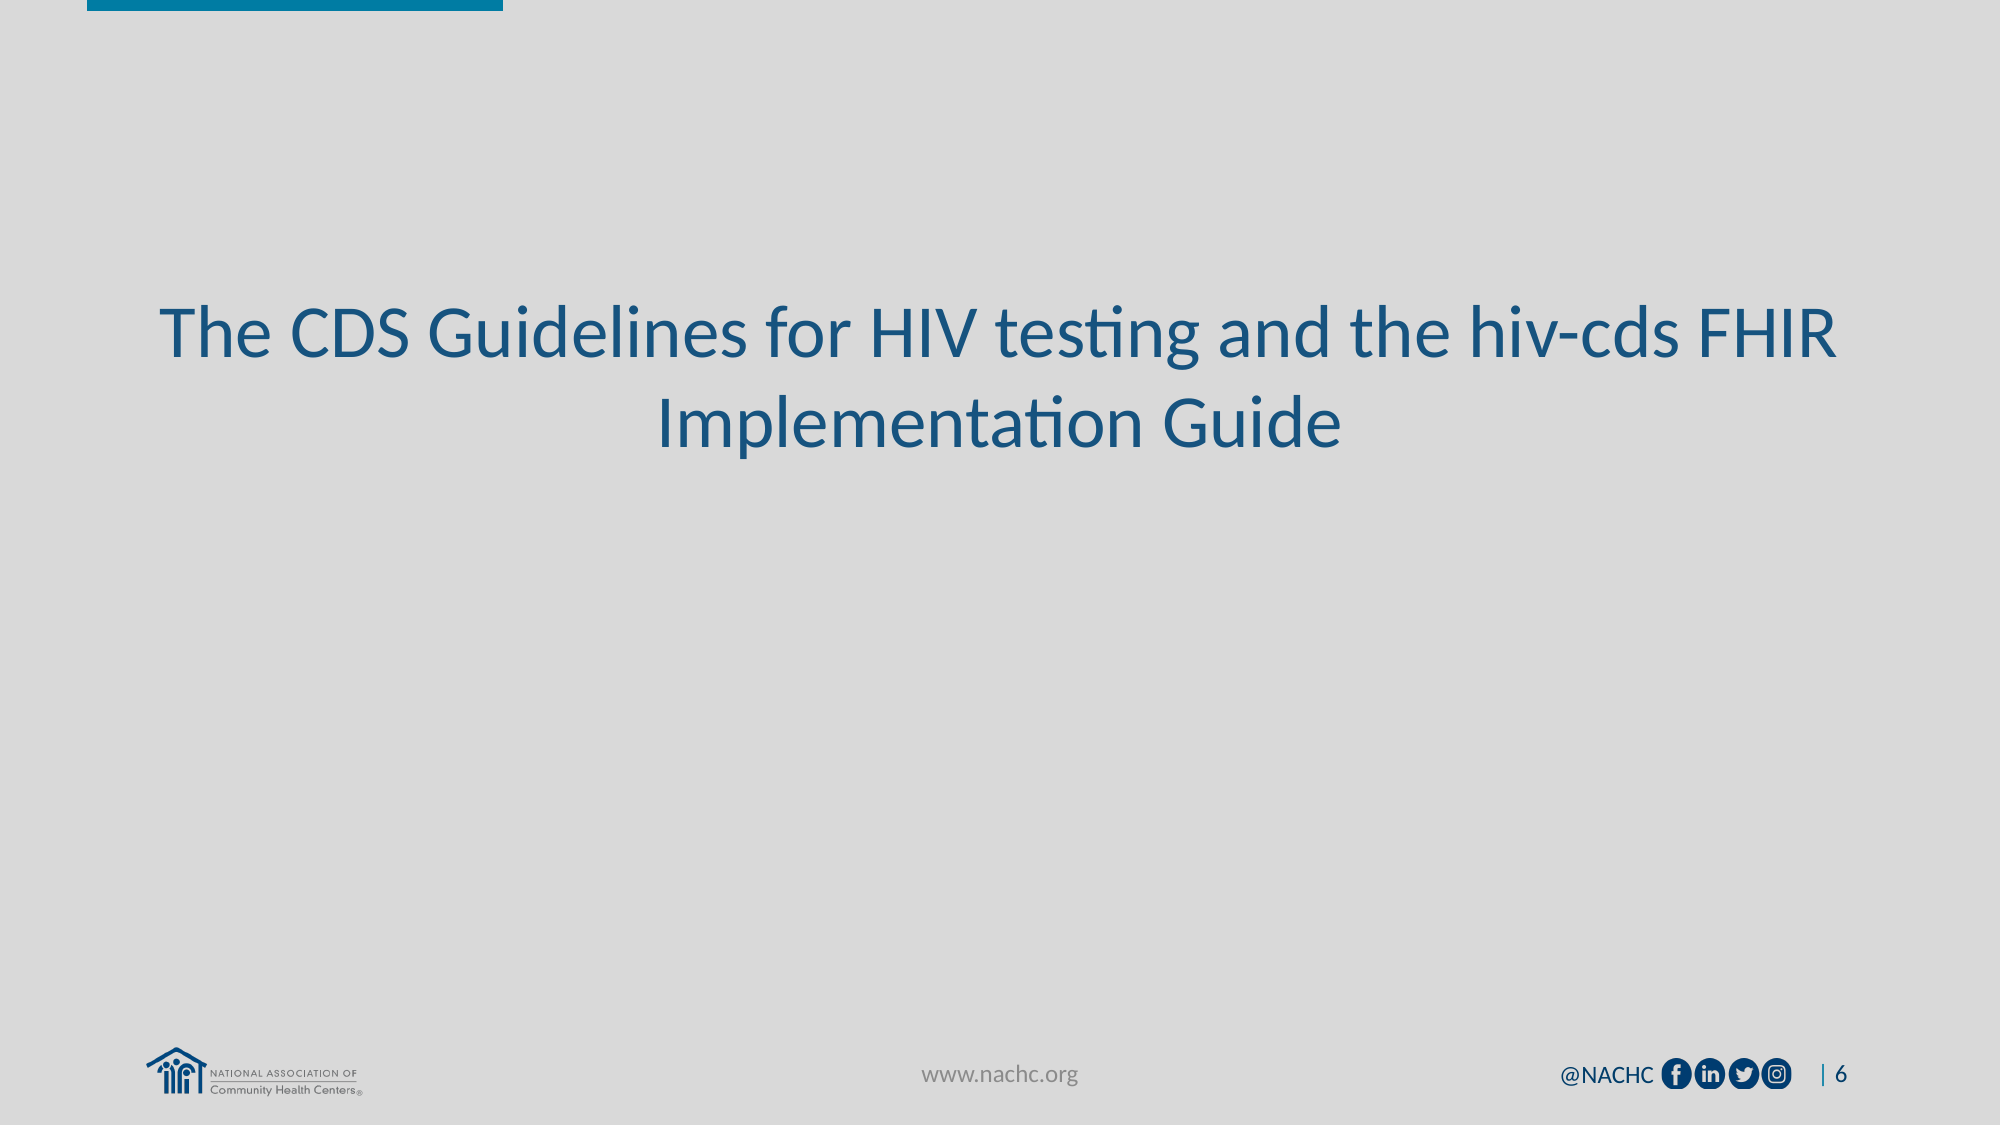

The CDS Guidelines for HIV testing and the hiv-cds FHIR Implementation Guide
www.nachc.org
| 6